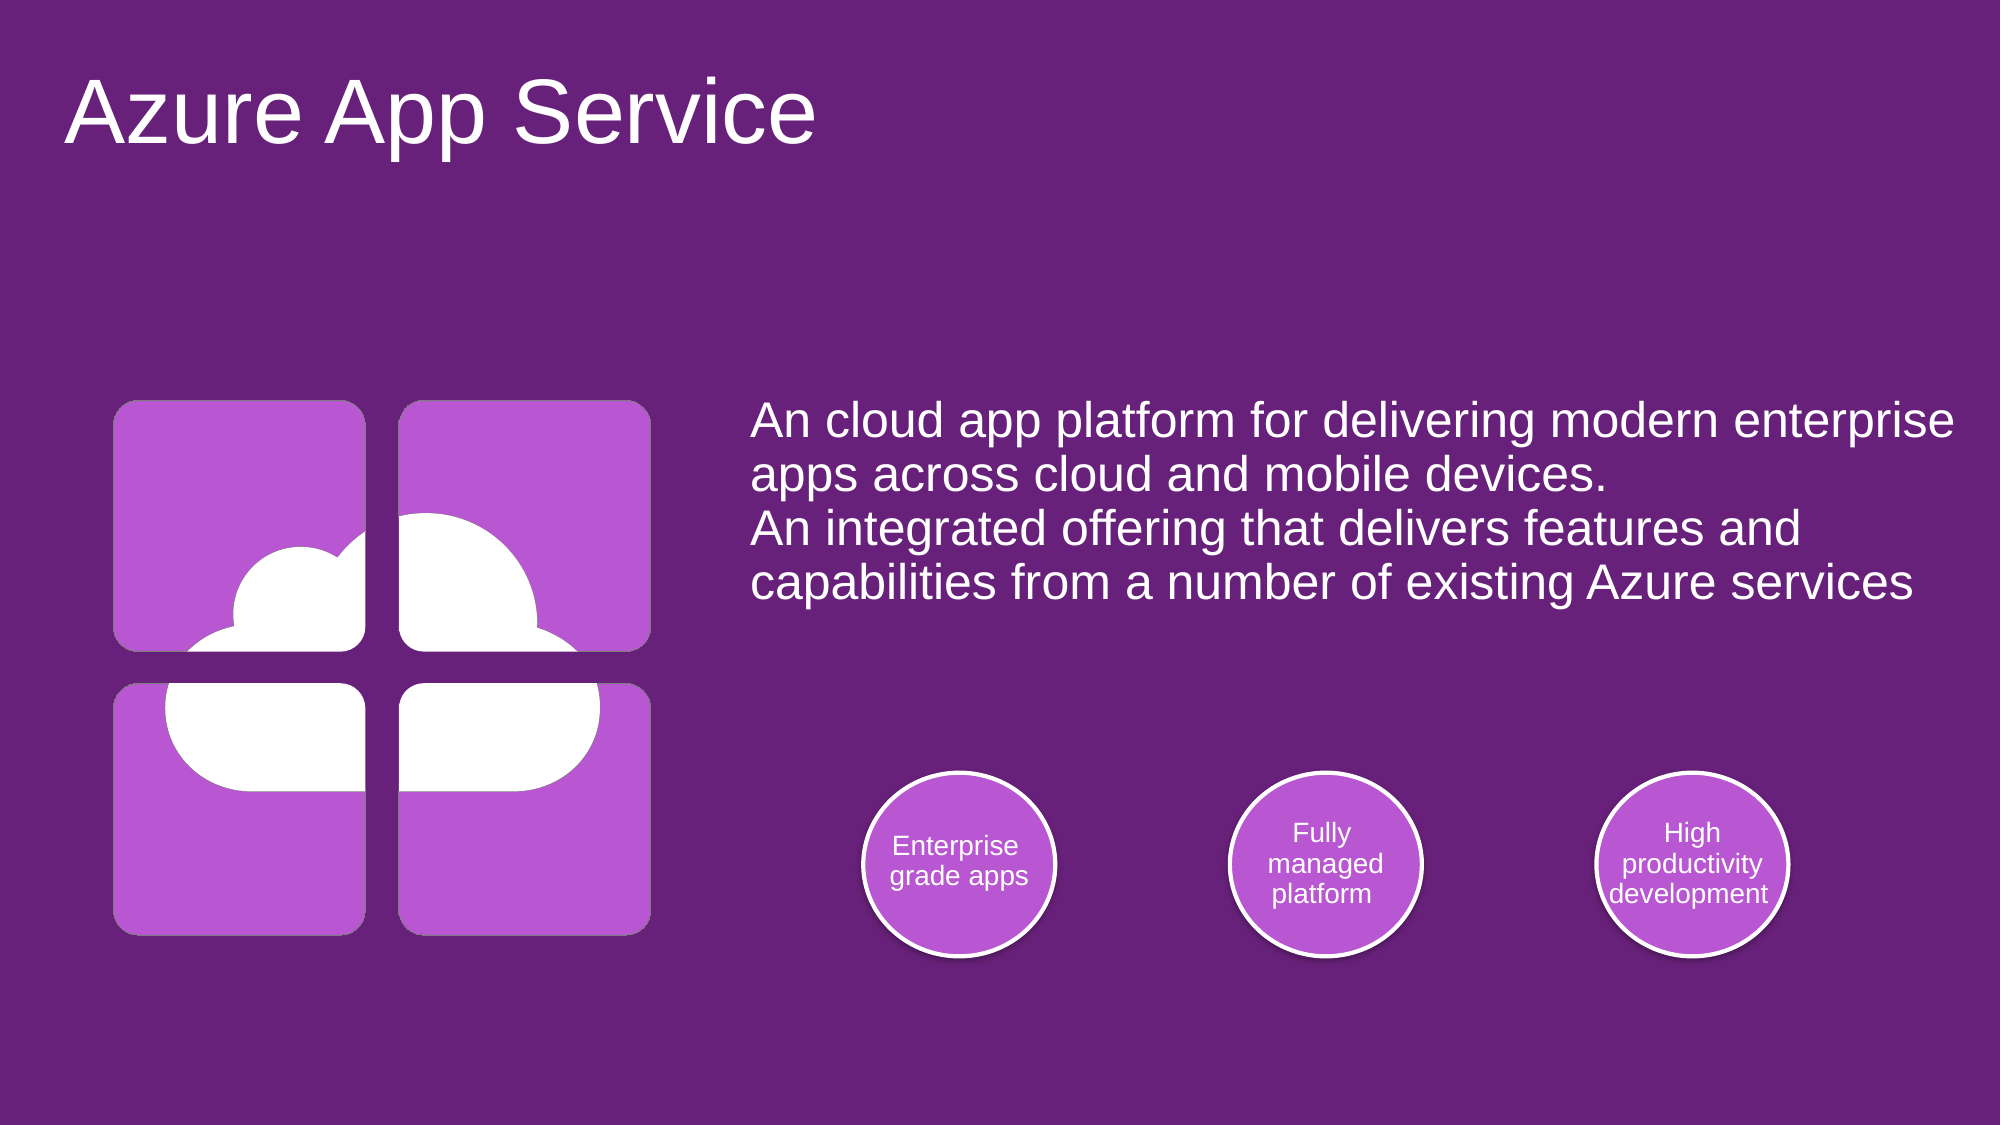

Azure App Service
An cloud app platform for delivering modern enterprise apps across cloud and mobile devices.
An integrated offering that delivers features and capabilities from a number of existing Azure services

Fully
managed platform
High productivity development
Enterprise
grade apps